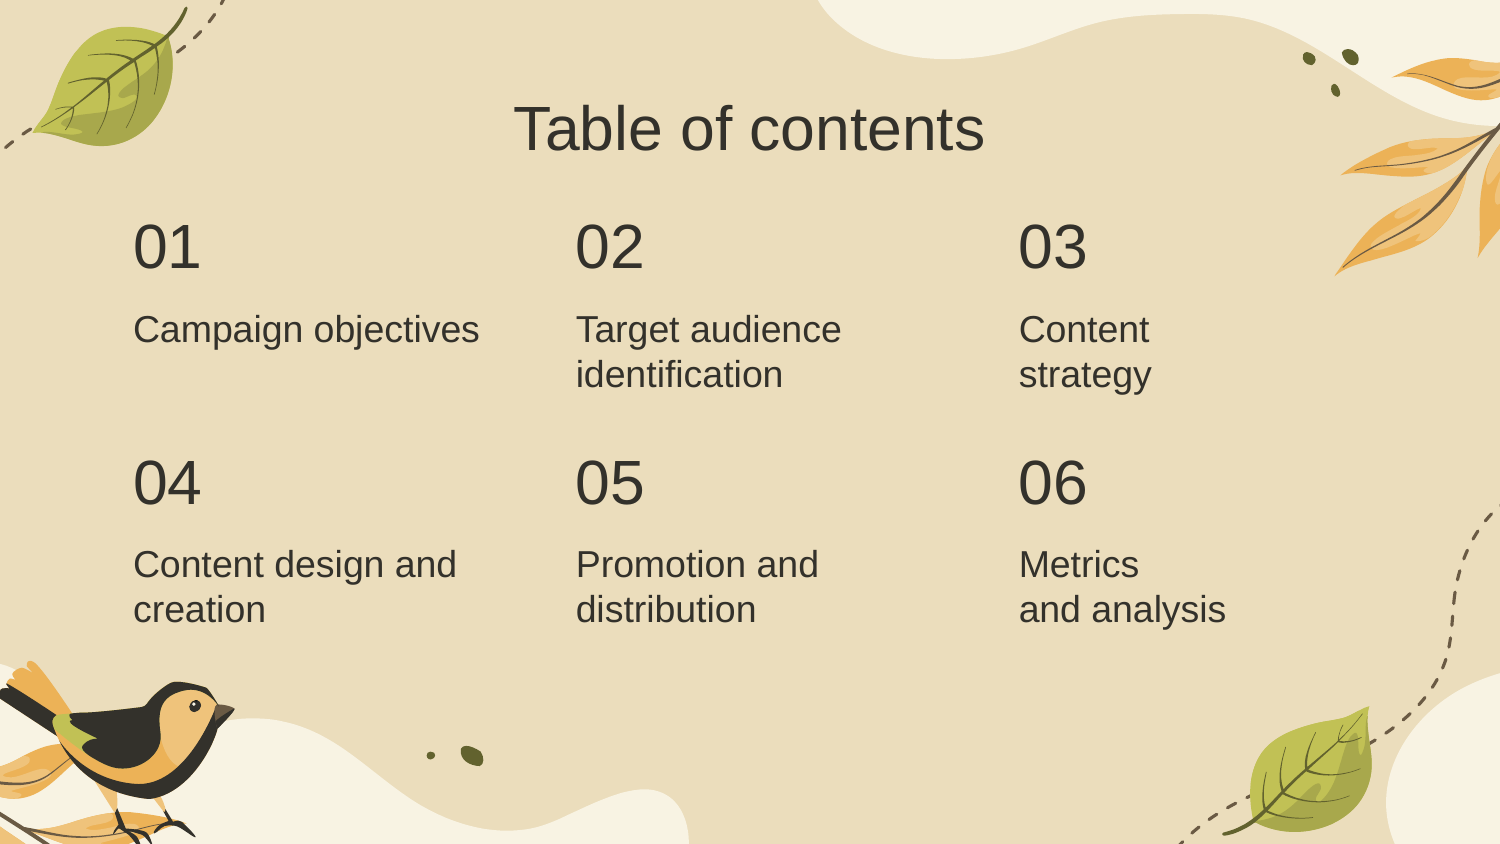

# Table of contents
01
02
03
Campaign objectives
Target audience identification
Content
strategy
04
05
06
Content design and creation
Promotion and distribution
Metrics
and analysis